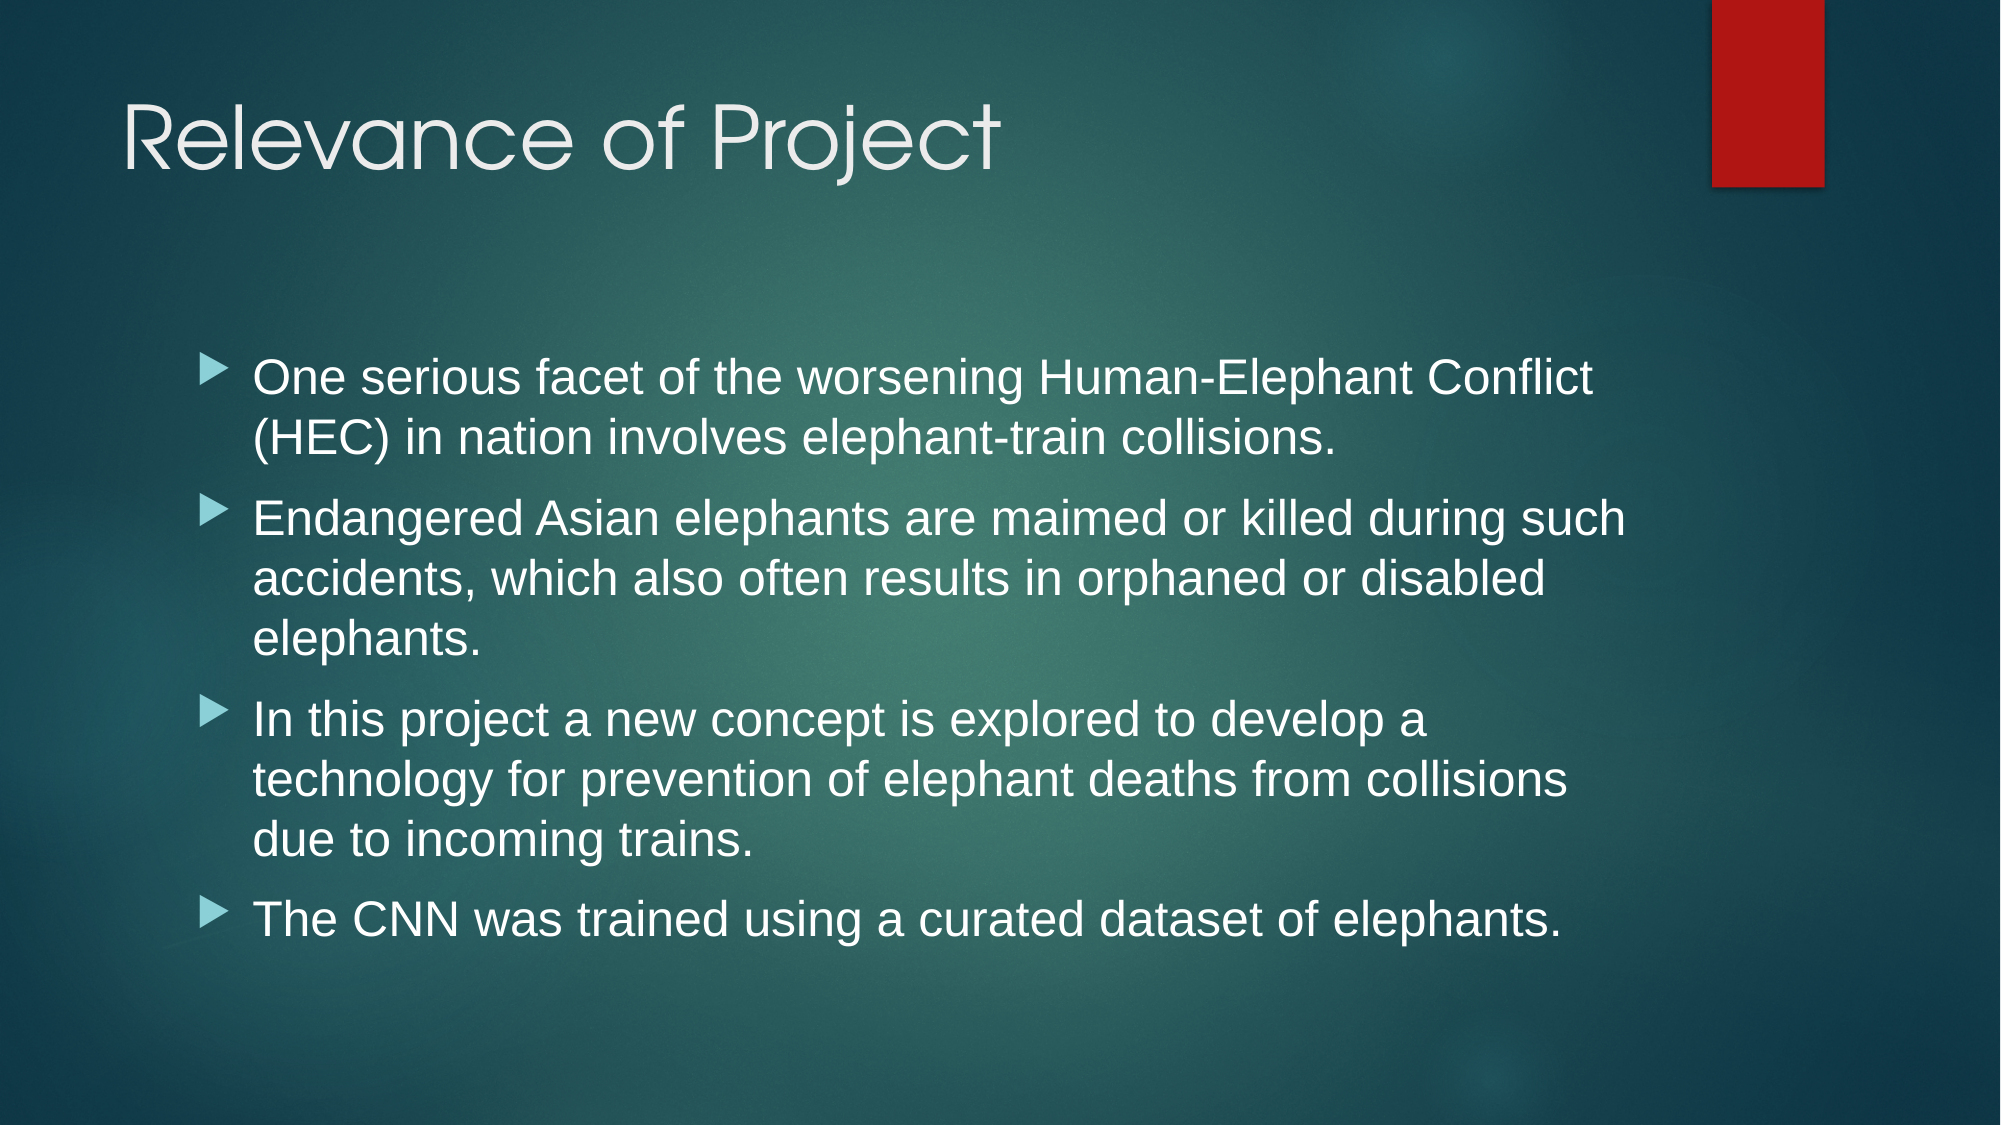

# Relevance of Project
One serious facet of the worsening Human-Elephant Conflict (HEC) in nation involves elephant-train collisions.
Endangered Asian elephants are maimed or killed during such accidents, which also often results in orphaned or disabled elephants.
In this project a new concept is explored to develop a technology for prevention of elephant deaths from collisions due to incoming trains.
The CNN was trained using a curated dataset of elephants.